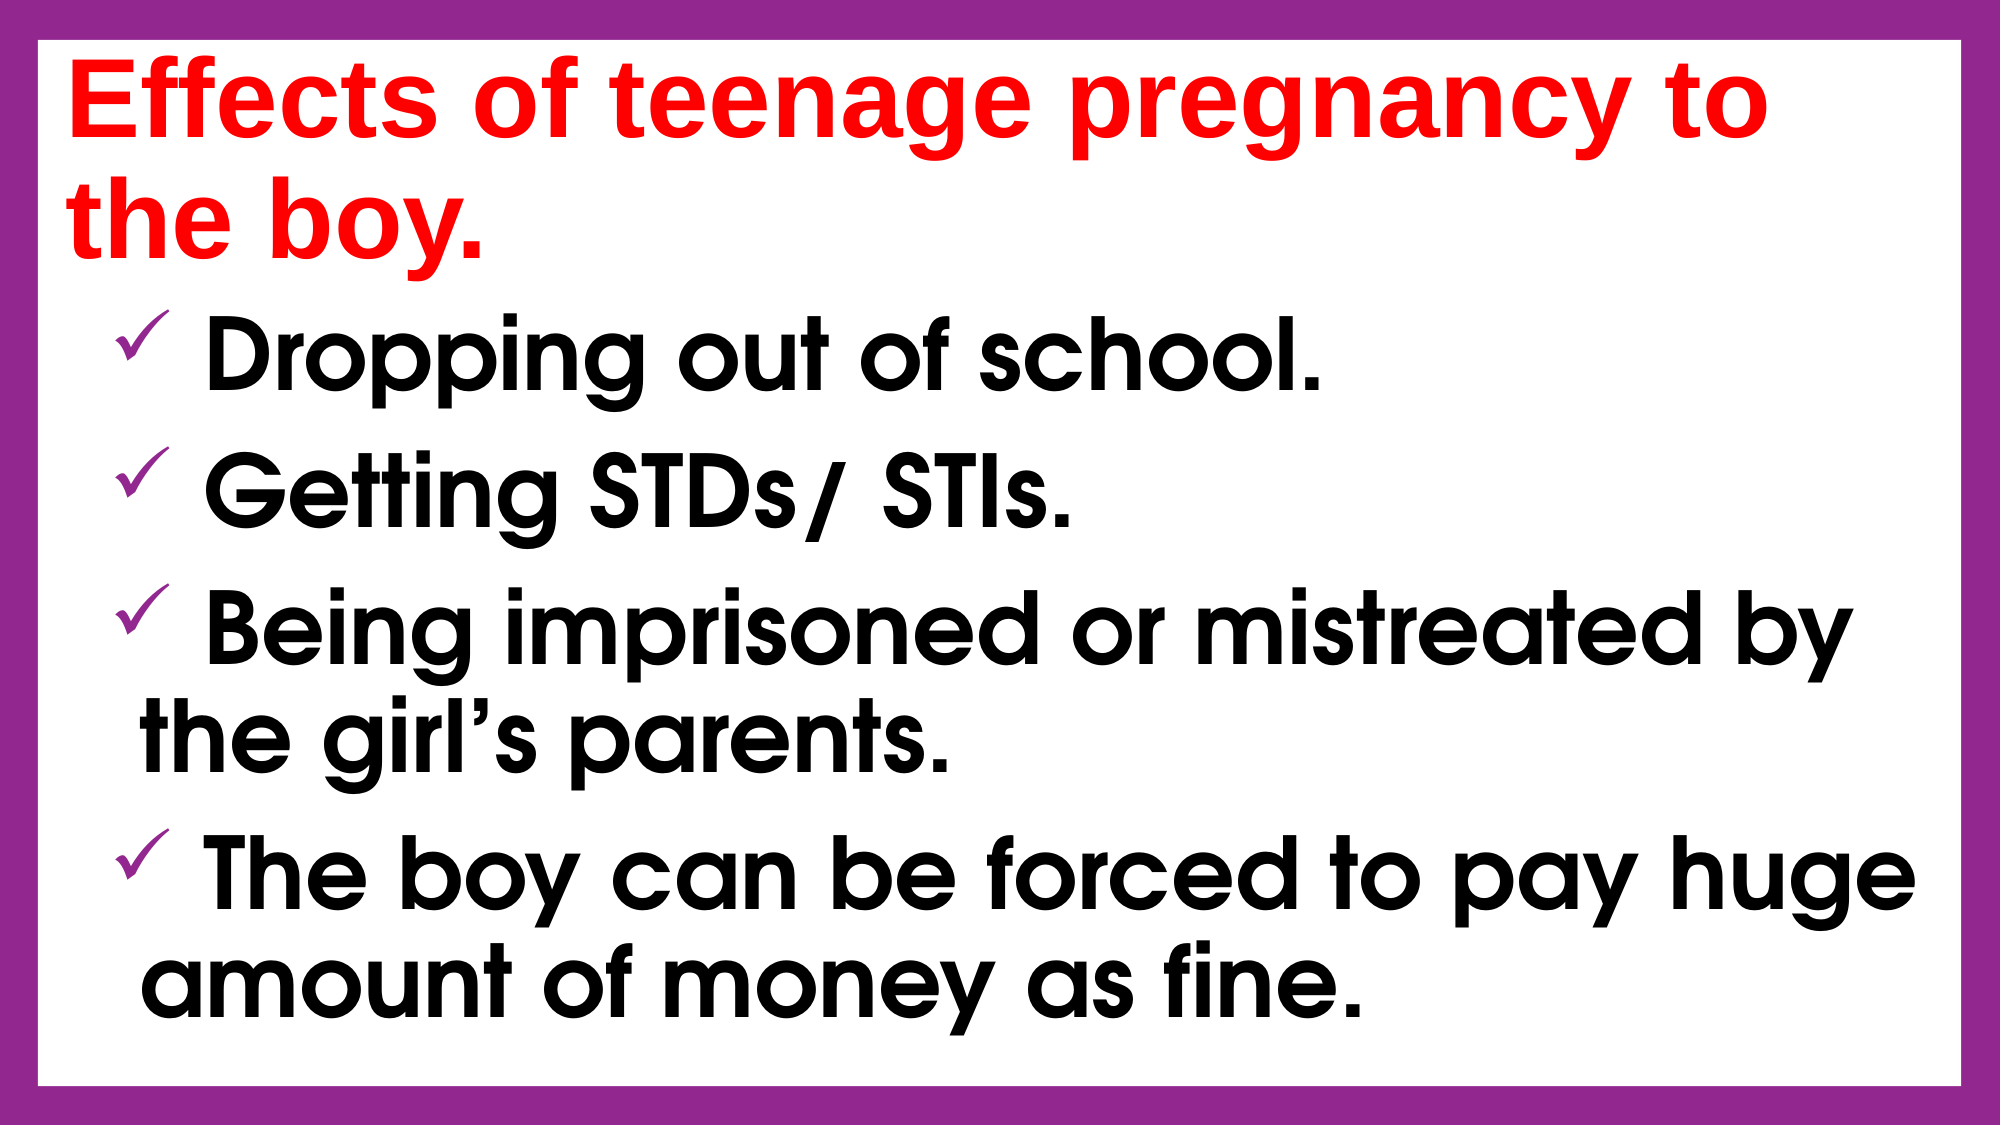

# Effects of teenage pregnancy to the boy.
 Dropping out of school.
 Getting STDs/ STIs.
 Being imprisoned or mistreated by 	the girl’s parents.
 The boy can be forced to pay huge amount of money as fine.